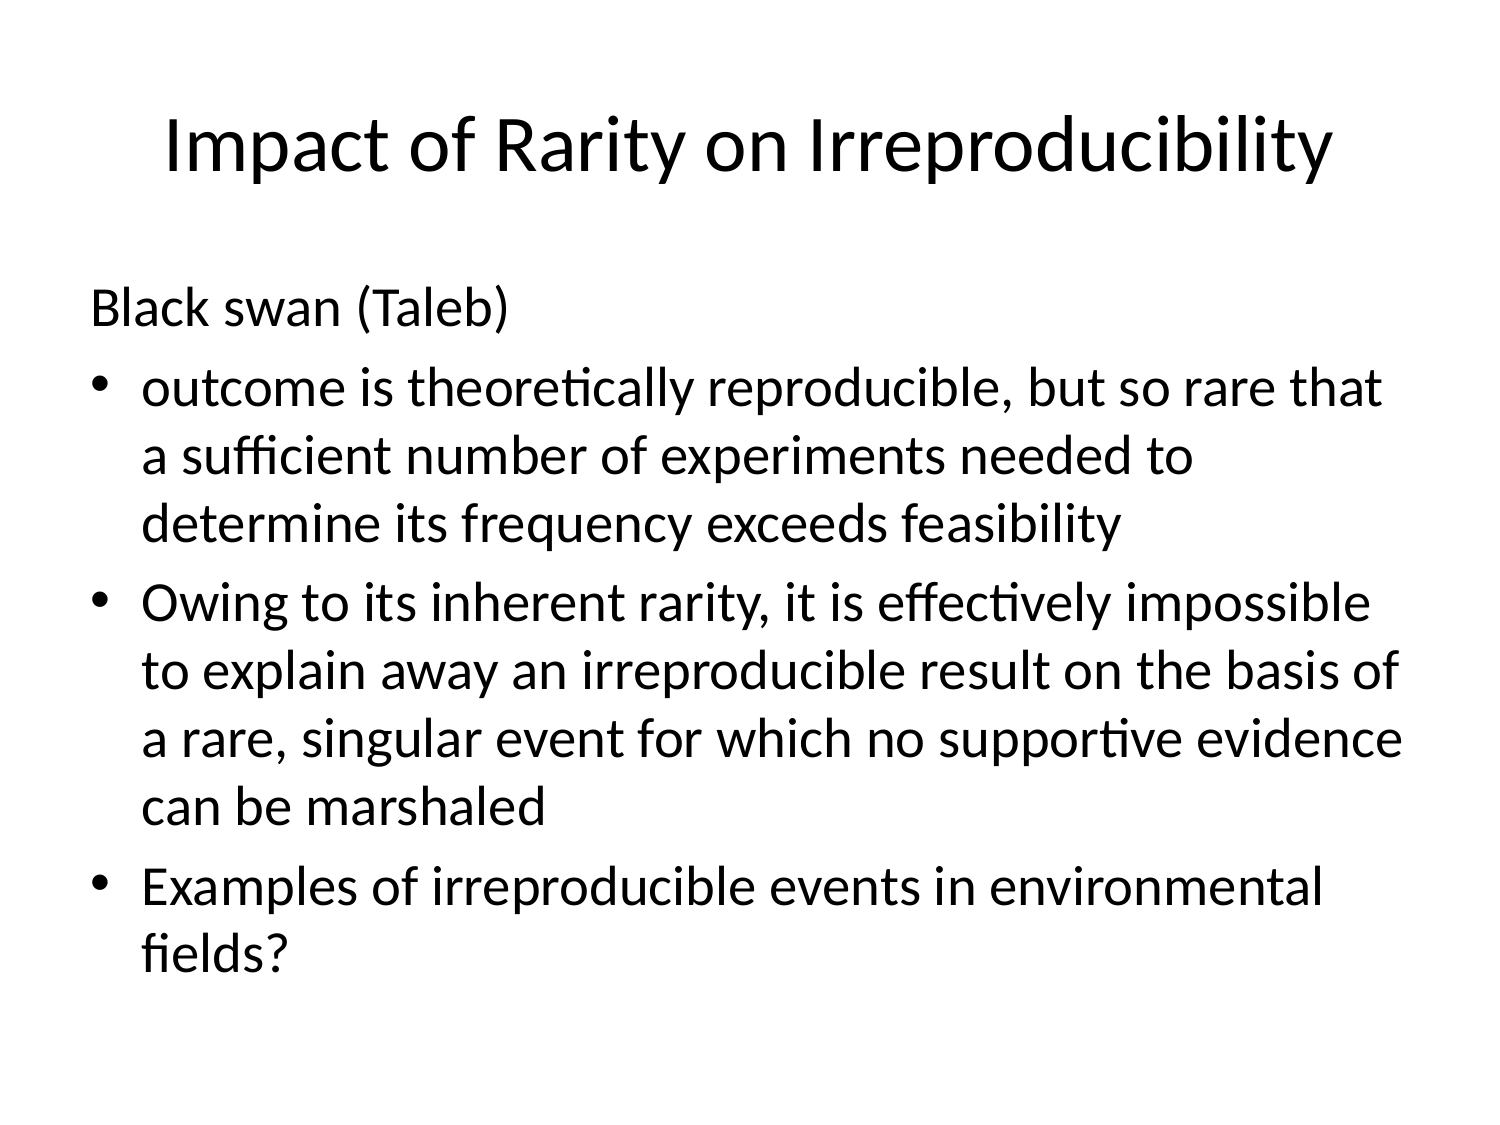

# Impact of Rarity on Irreproducibility
Black swan (Taleb)
outcome is theoretically reproducible, but so rare that a sufficient number of experiments needed to determine its frequency exceeds feasibility
Owing to its inherent rarity, it is effectively impossible to explain away an irreproducible result on the basis of a rare, singular event for which no supportive evidence can be marshaled
Examples of irreproducible events in environmental fields?